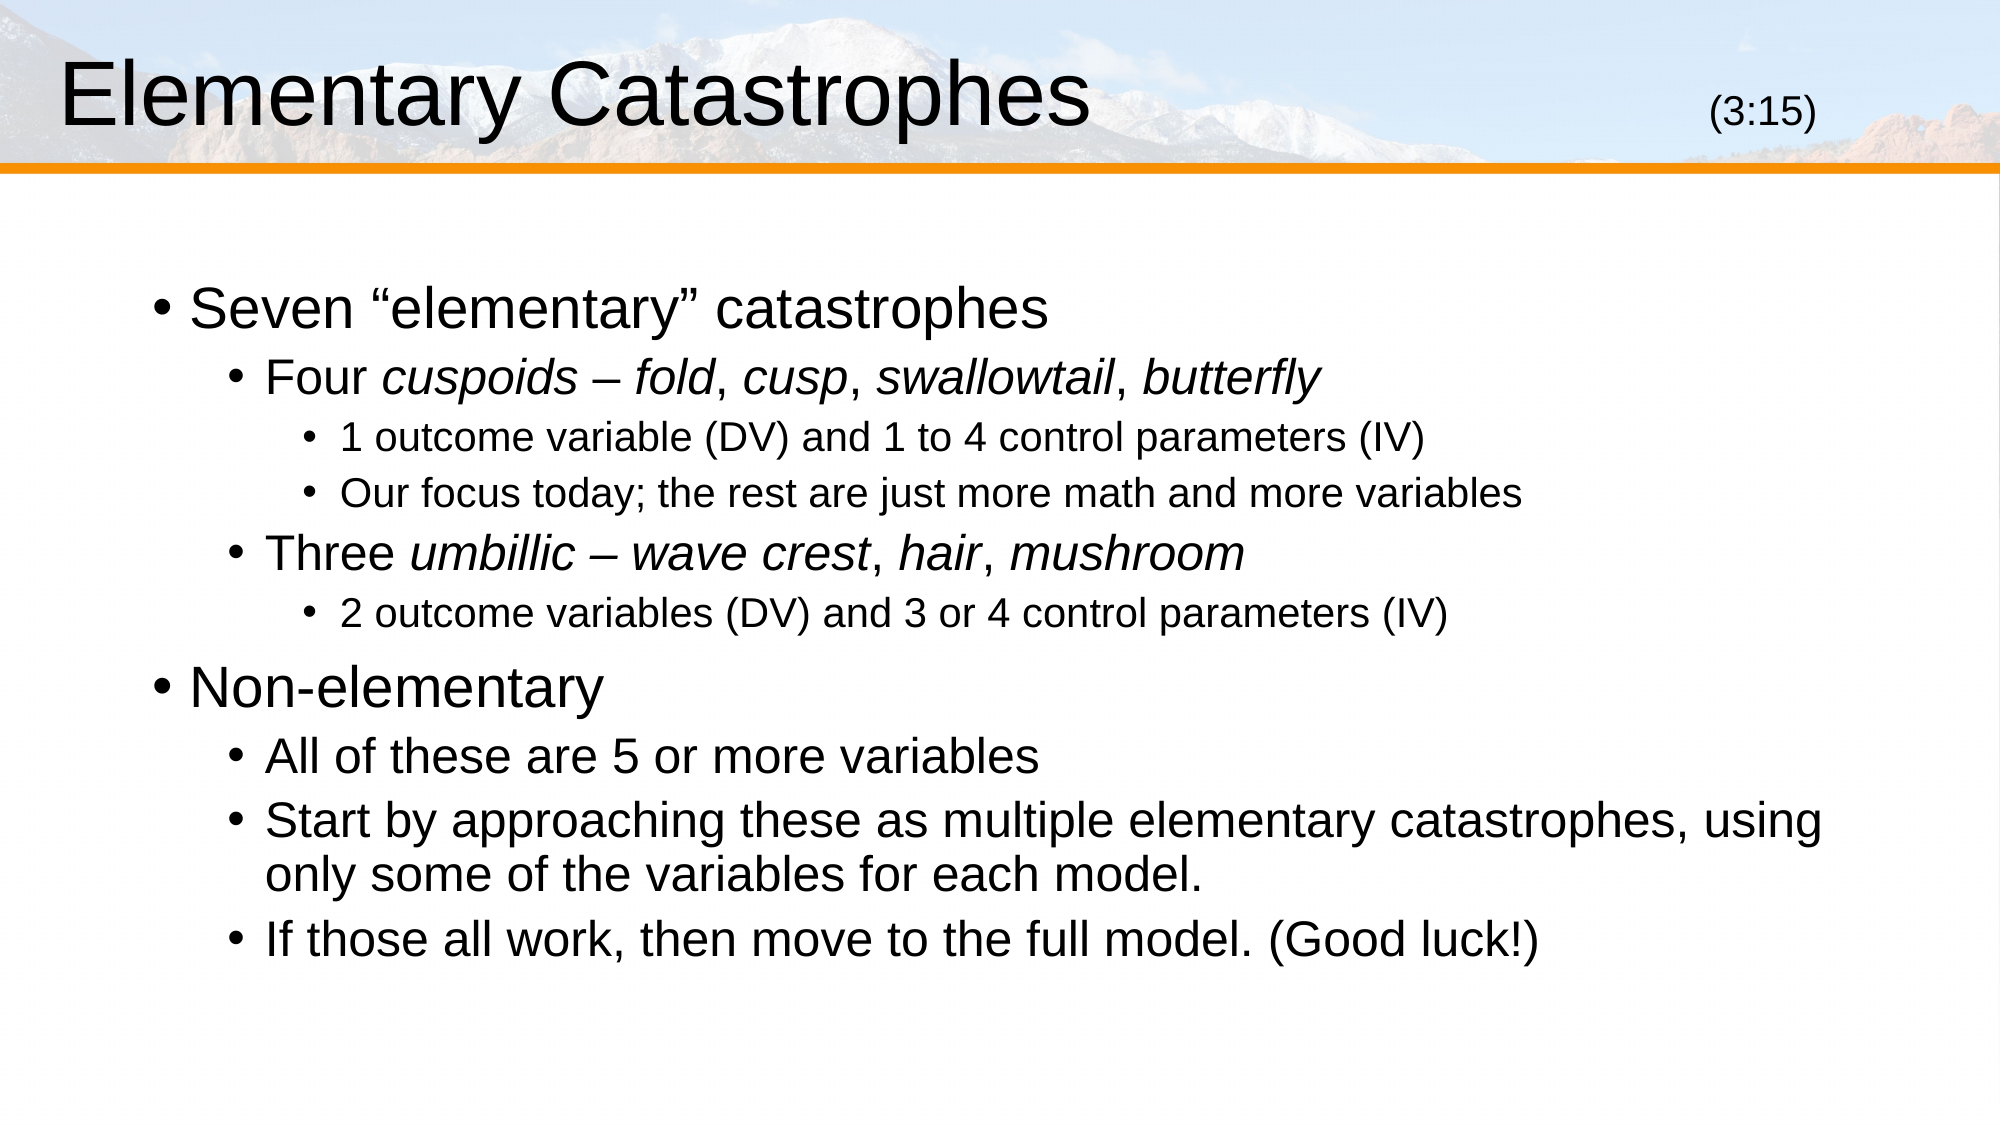

# Elementary Catastrophes					(3:15)
Seven “elementary” catastrophes
Four cuspoids – fold, cusp, swallowtail, butterfly
1 outcome variable (DV) and 1 to 4 control parameters (IV)
Our focus today; the rest are just more math and more variables
Three umbillic – wave crest, hair, mushroom
2 outcome variables (DV) and 3 or 4 control parameters (IV)
Non-elementary
All of these are 5 or more variables
Start by approaching these as multiple elementary catastrophes, using only some of the variables for each model.
If those all work, then move to the full model. (Good luck!)